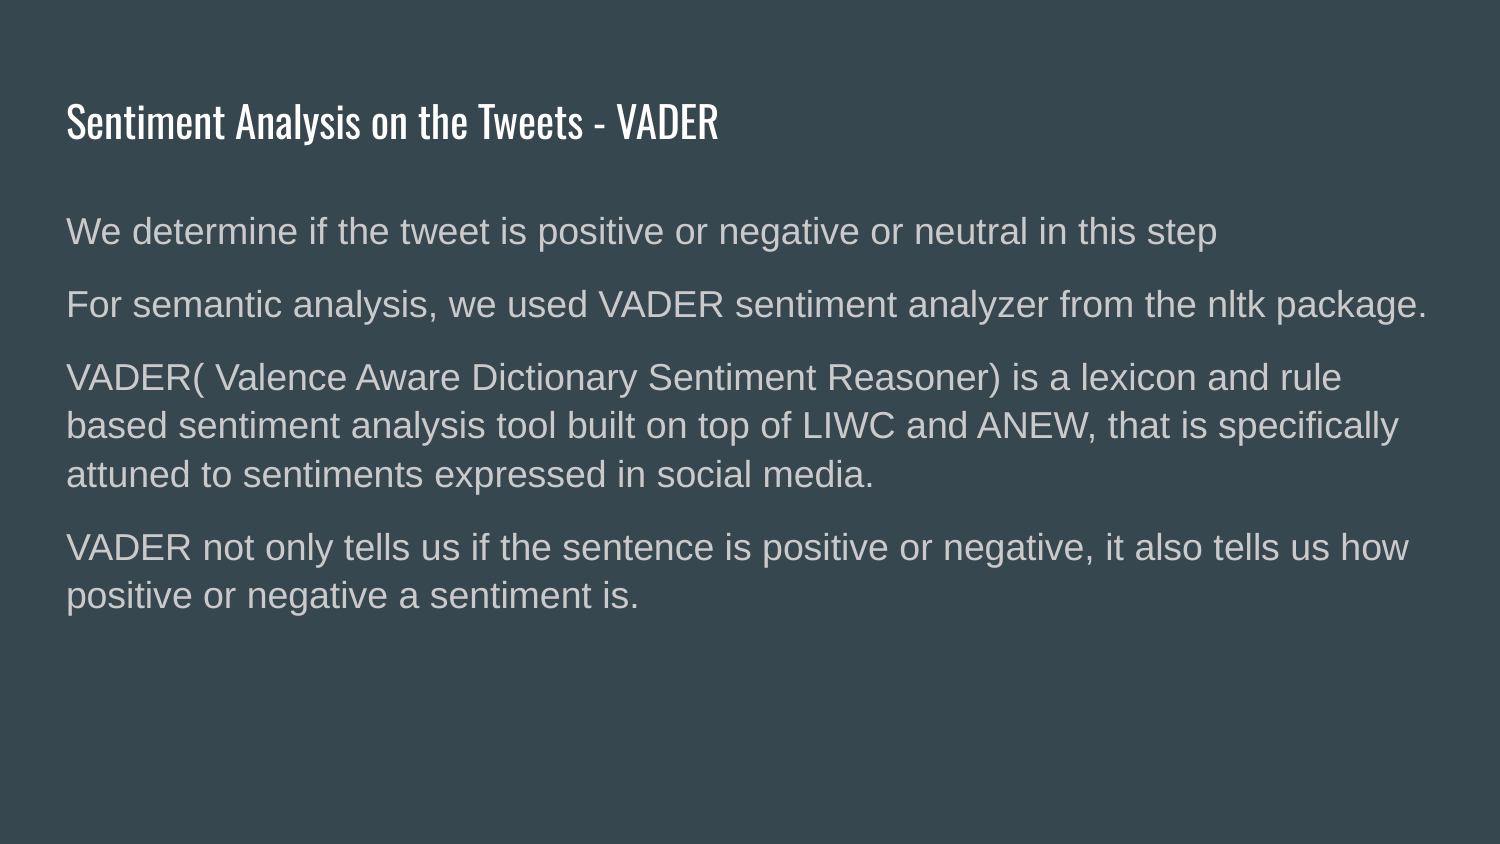

# Sentiment Analysis on the Tweets - VADER
We determine if the tweet is positive or negative or neutral in this step
For semantic analysis, we used VADER sentiment analyzer from the nltk package.
VADER( Valence Aware Dictionary Sentiment Reasoner) is a lexicon and rule based sentiment analysis tool built on top of LIWC and ANEW, that is specifically attuned to sentiments expressed in social media.
VADER not only tells us if the sentence is positive or negative, it also tells us how positive or negative a sentiment is.